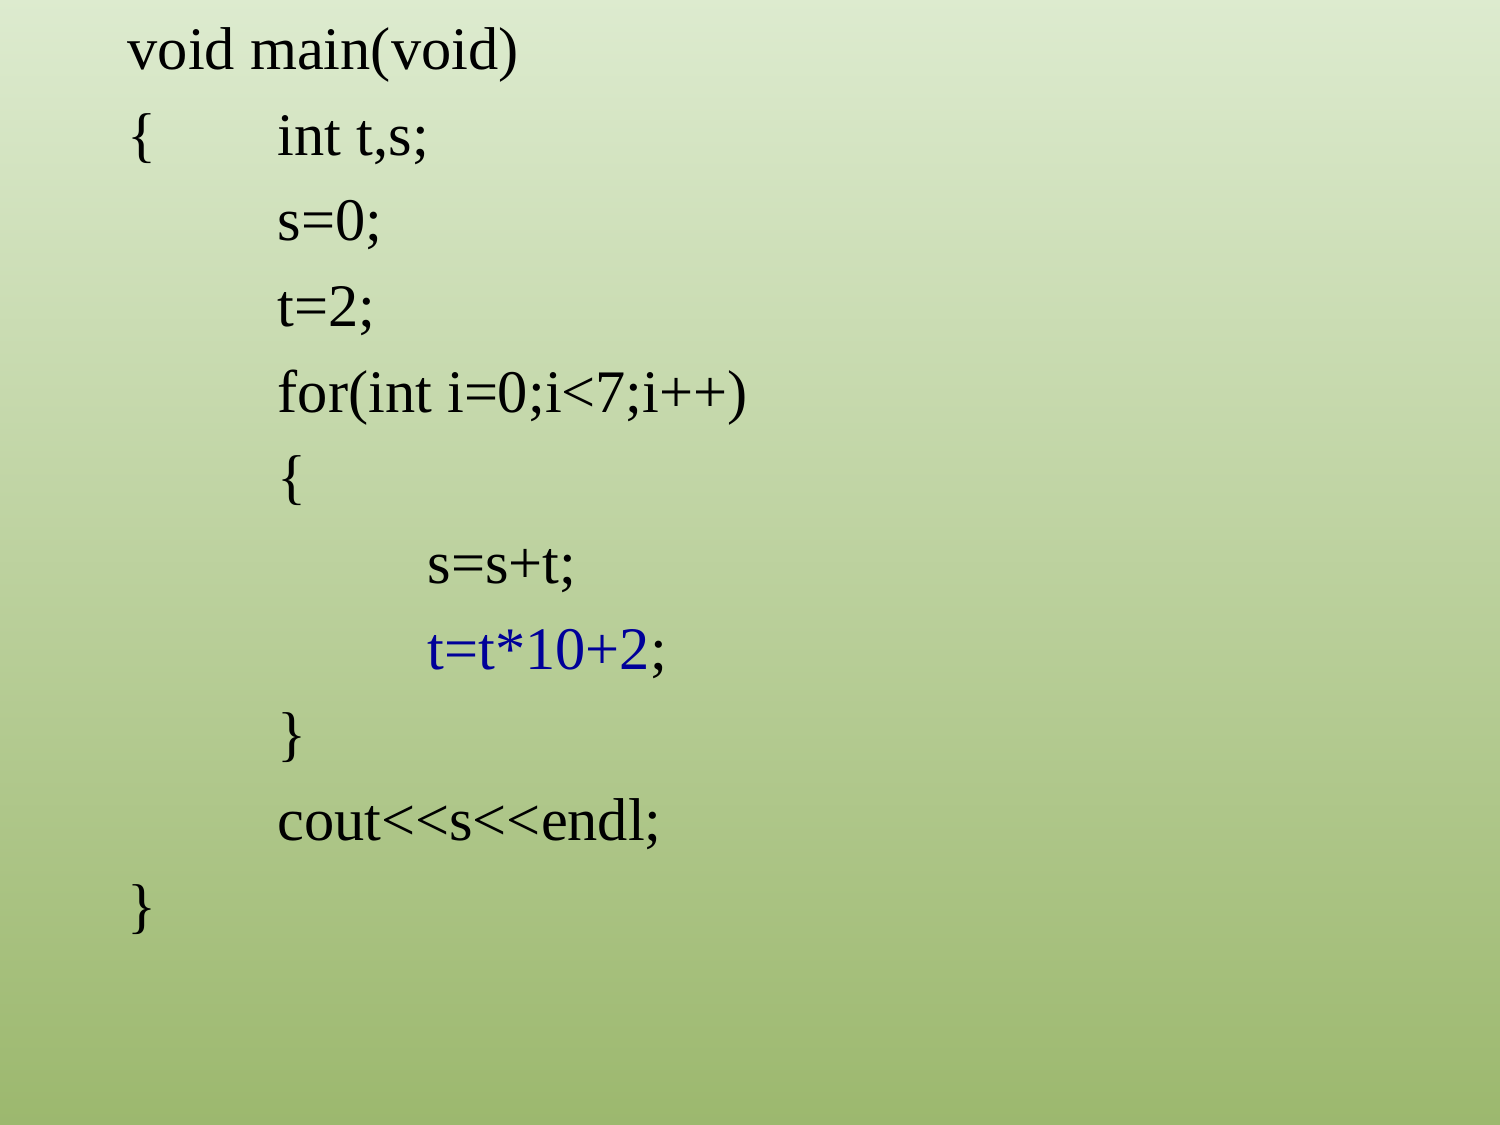

void main(void)
{	int t,s;
	s=0;
	t=2;
	for(int i=0;i<7;i++)
	{
		s=s+t;
		t=t*10+2;
	}
	cout<<s<<endl;
}
162